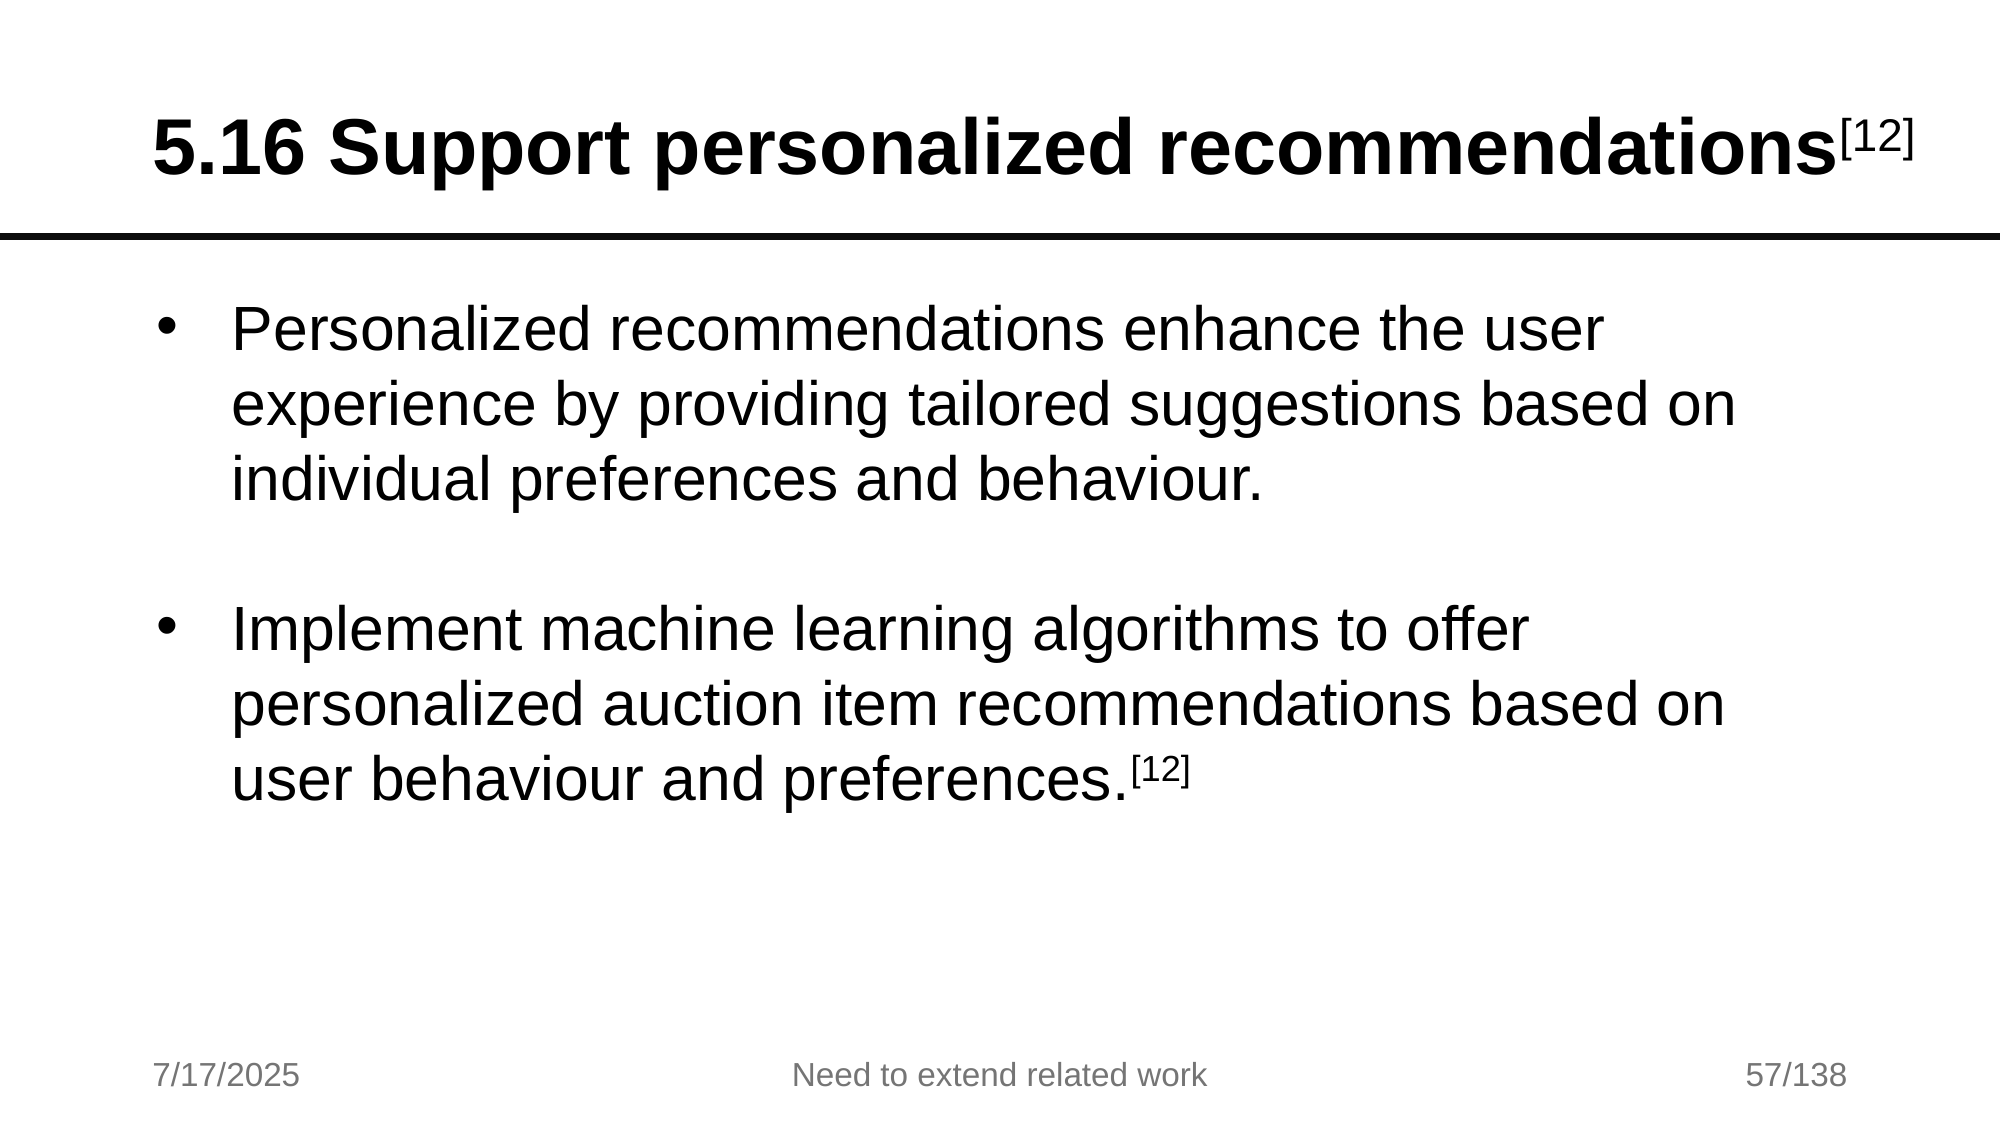

# 5.16 Support personalized recommendations[12]
Personalized recommendations enhance the user experience by providing tailored suggestions based on individual preferences and behaviour.

Implement machine learning algorithms to offer personalized auction item recommendations based on user behaviour and preferences.[12]

7/17/2025
Need to extend related work
57/138